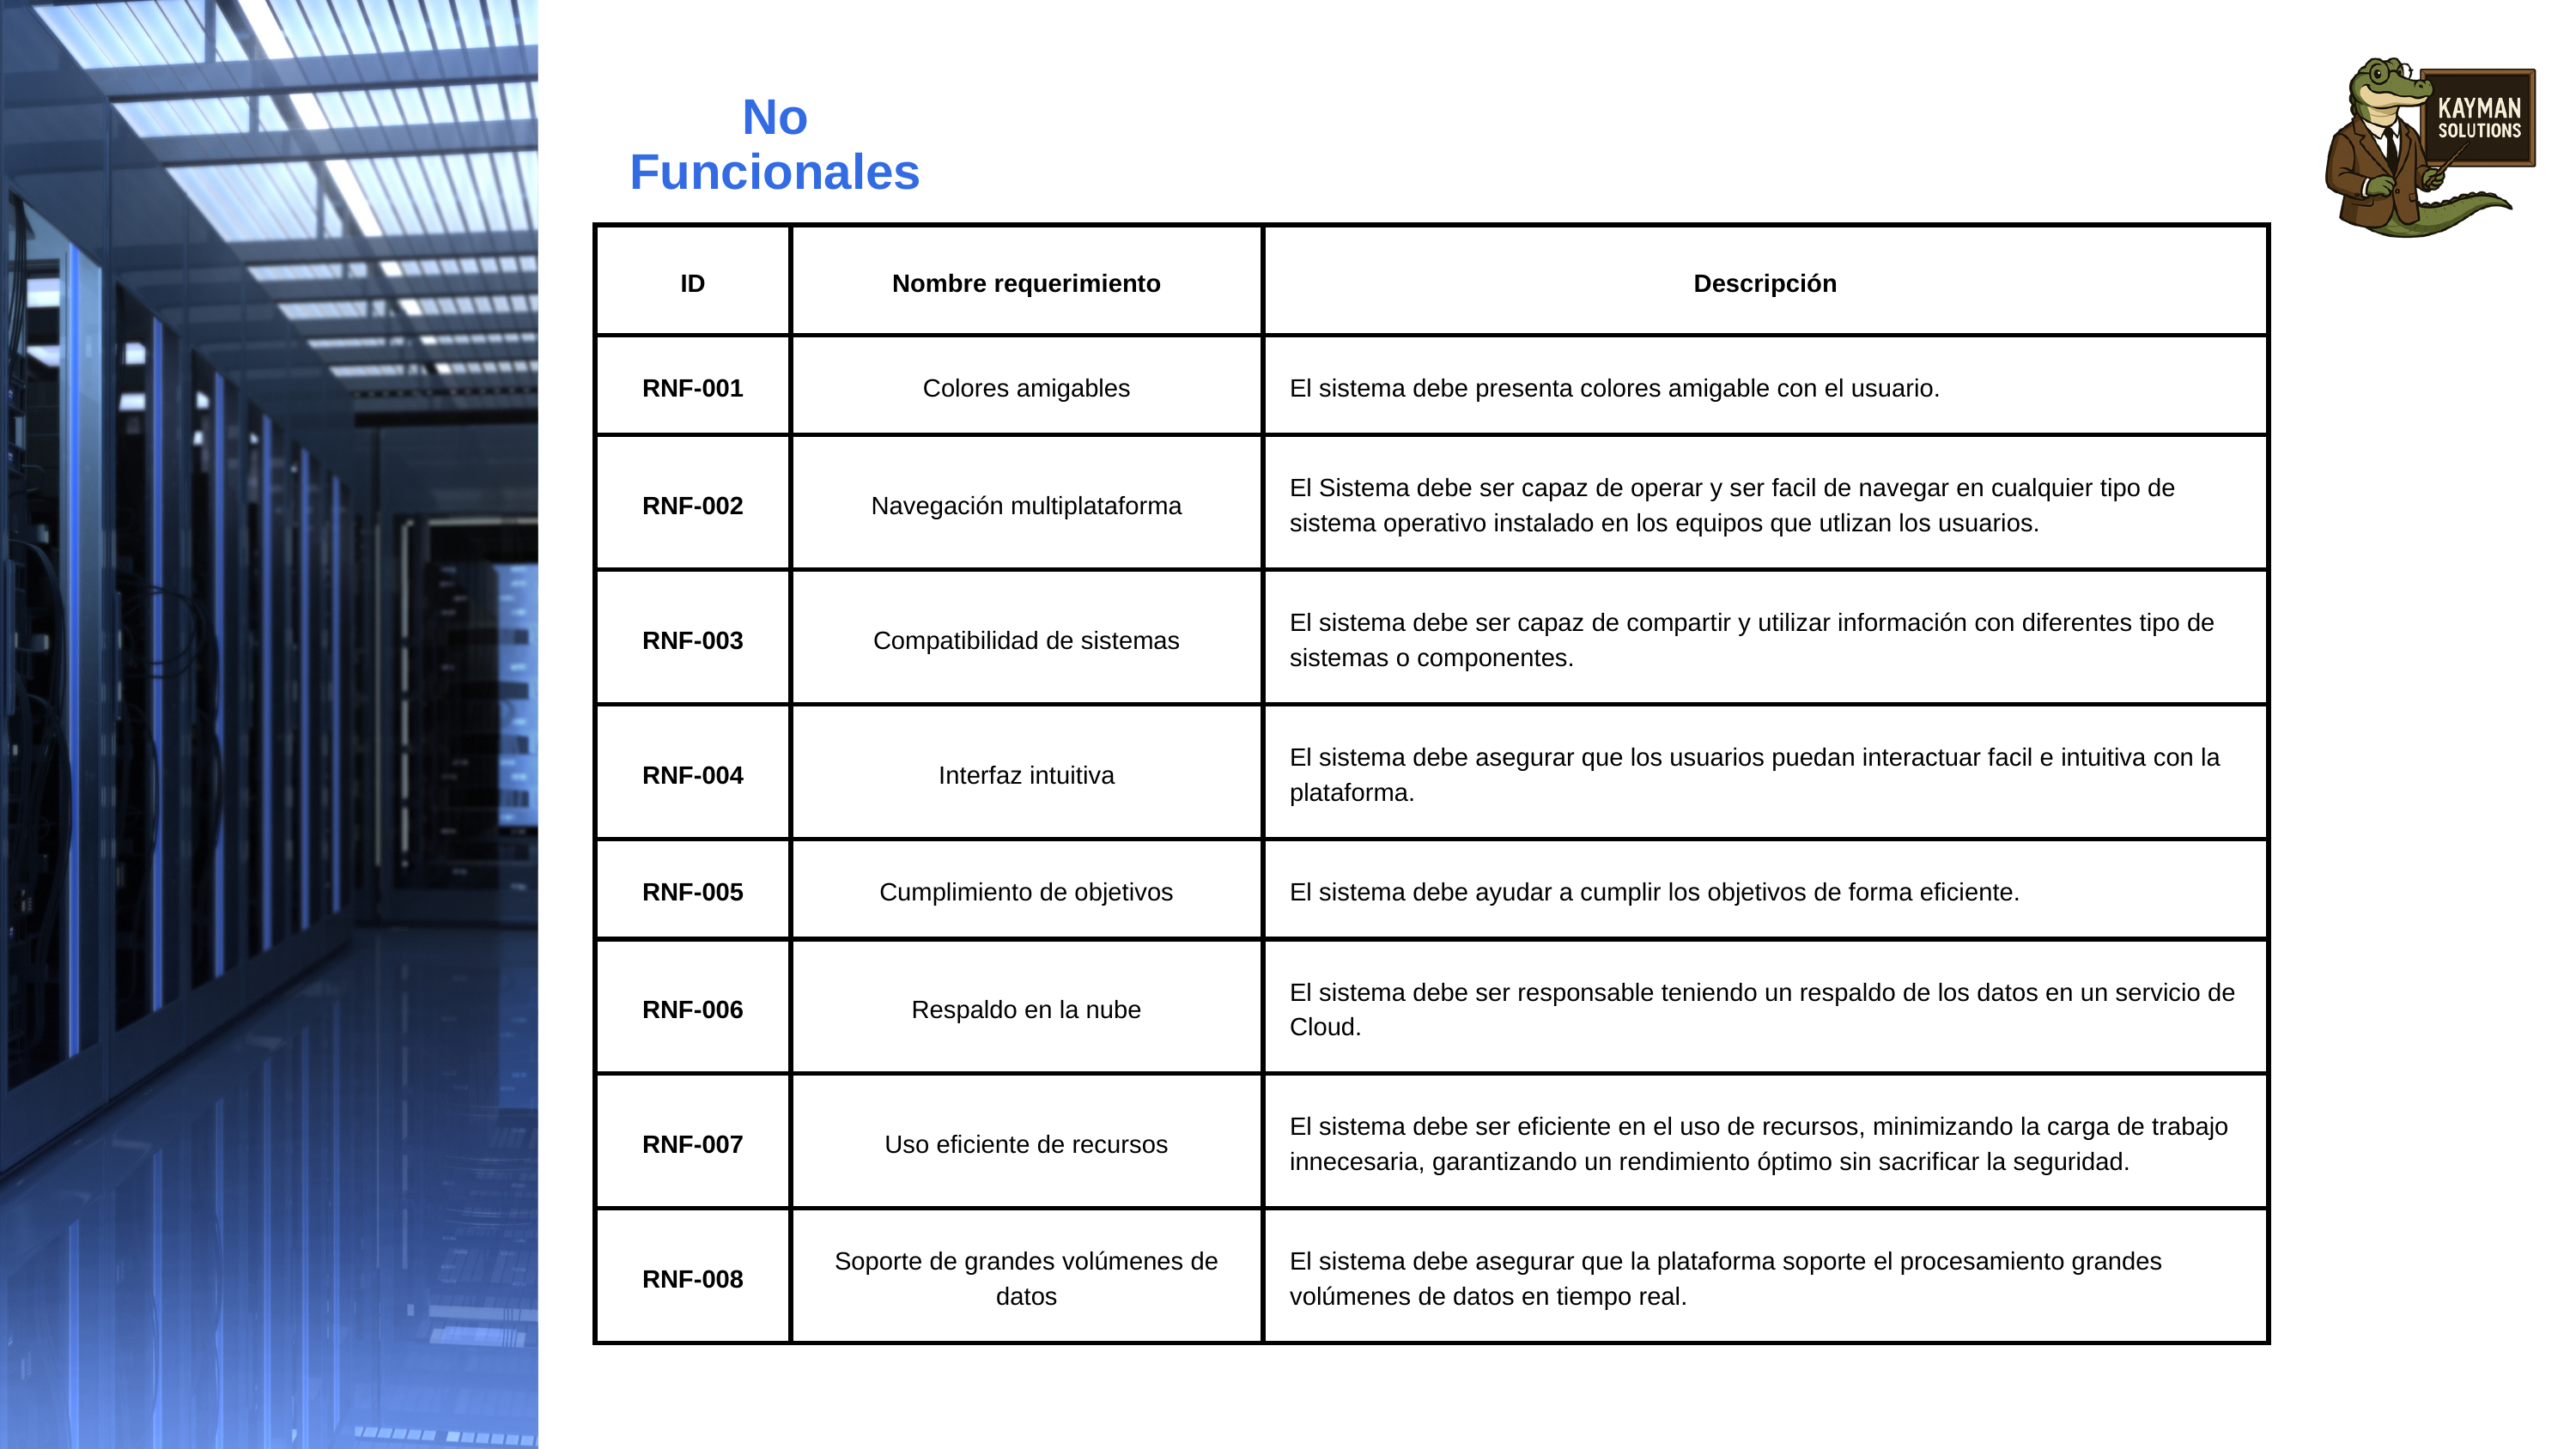

No Funcionales
| ID | Nombre requerimiento | Descripción |
| --- | --- | --- |
| RNF-001 | Colores amigables | El sistema debe presenta colores amigable con el usuario. |
| RNF-002 | Navegación multiplataforma | El Sistema debe ser capaz de operar y ser facil de navegar en cualquier tipo de sistema operativo instalado en los equipos que utlizan los usuarios. |
| RNF-003 | Compatibilidad de sistemas | El sistema debe ser capaz de compartir y utilizar información con diferentes tipo de sistemas o componentes. |
| RNF-004 | Interfaz intuitiva | El sistema debe asegurar que los usuarios puedan interactuar facil e intuitiva con la plataforma. |
| RNF-005 | Cumplimiento de objetivos | El sistema debe ayudar a cumplir los objetivos de forma eficiente. |
| RNF-006 | Respaldo en la nube | El sistema debe ser responsable teniendo un respaldo de los datos en un servicio de Cloud. |
| RNF-007 | Uso eficiente de recursos | El sistema debe ser eficiente en el uso de recursos, minimizando la carga de trabajo innecesaria, garantizando un rendimiento óptimo sin sacrificar la seguridad. |
| RNF-008 | Soporte de grandes volúmenes de datos | El sistema debe asegurar que la plataforma soporte el procesamiento grandes volúmenes de datos en tiempo real. |